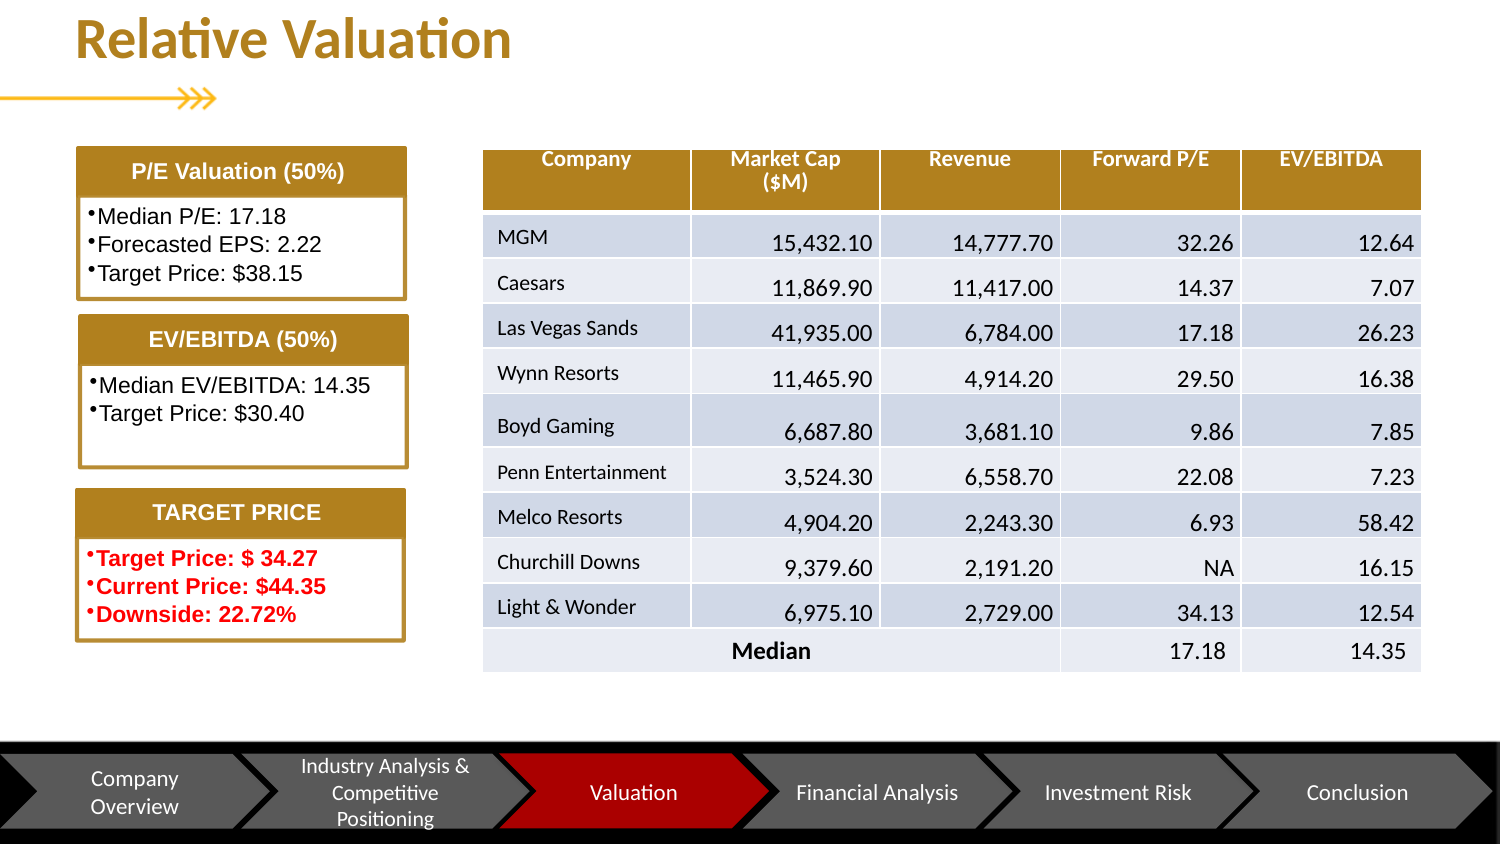

Relative Valuation
P/E Valuation (50%)
| Company | Market Cap ($M) | Revenue | Forward P/E | EV/EBITDA |
| --- | --- | --- | --- | --- |
| MGM | 15,432.10 | 14,777.70 | 32.26 | 12.64 |
| Caesars | 11,869.90 | 11,417.00 | 14.37 | 7.07 |
| Las Vegas Sands | 41,935.00 | 6,784.00 | 17.18 | 26.23 |
| Wynn Resorts | 11,465.90 | 4,914.20 | 29.50 | 16.38 |
| Boyd Gaming | 6,687.80 | 3,681.10 | 9.86 | 7.85 |
| Penn Entertainment | 3,524.30 | 6,558.70 | 22.08 | 7.23 |
| Melco Resorts | 4,904.20 | 2,243.30 | 6.93 | 58.42 |
| Churchill Downs | 9,379.60 | 2,191.20 | NA | 16.15 |
| Light & Wonder | 6,975.10 | 2,729.00 | 34.13 | 12.54 |
| Median |  |  | 17.18 | 14.35 |
Median P/E: 17.18
Forecasted EPS: 2.22
Target Price: $38.15

EV/EBITDA (50%)
Median EV/EBITDA: 14.35
Target Price: $30.40

TARGET PRICE
Target Price: $ 34.27
Current Price: $44.35
Downside: 22.72%